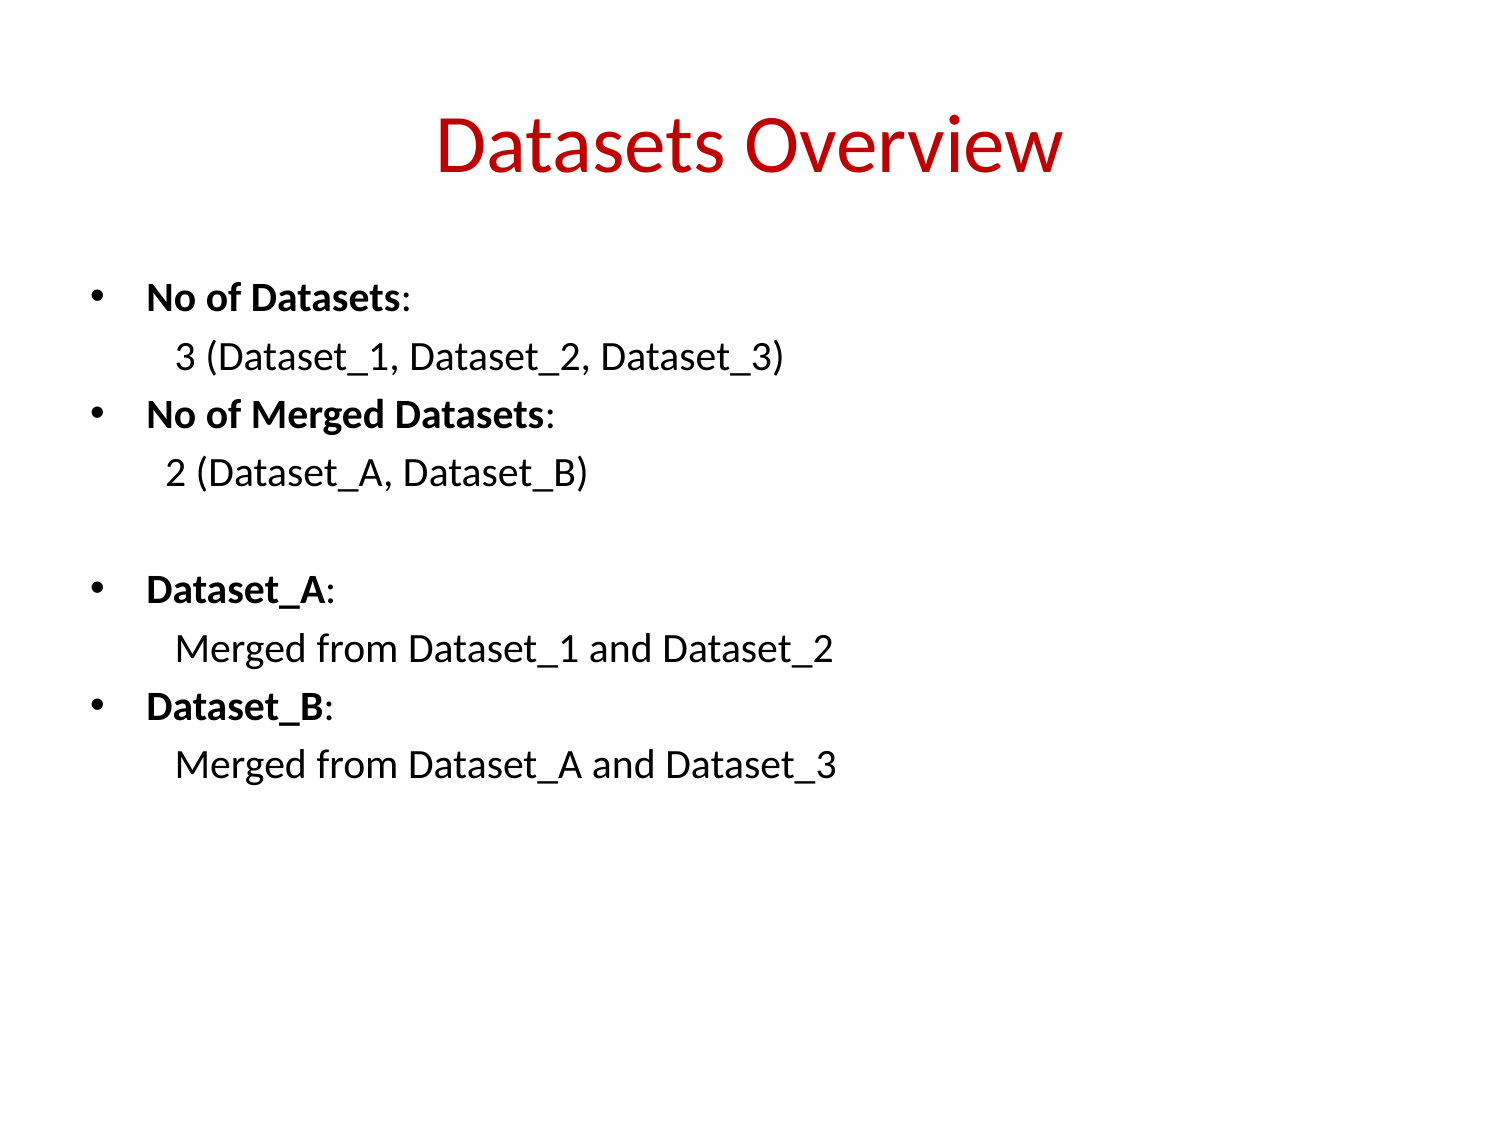

# Datasets Overview
No of Datasets:
 3 (Dataset_1, Dataset_2, Dataset_3)
No of Merged Datasets:
2 (Dataset_A, Dataset_B)

Dataset_A:
 Merged from Dataset_1 and Dataset_2
Dataset_B:
 Merged from Dataset_A and Dataset_3